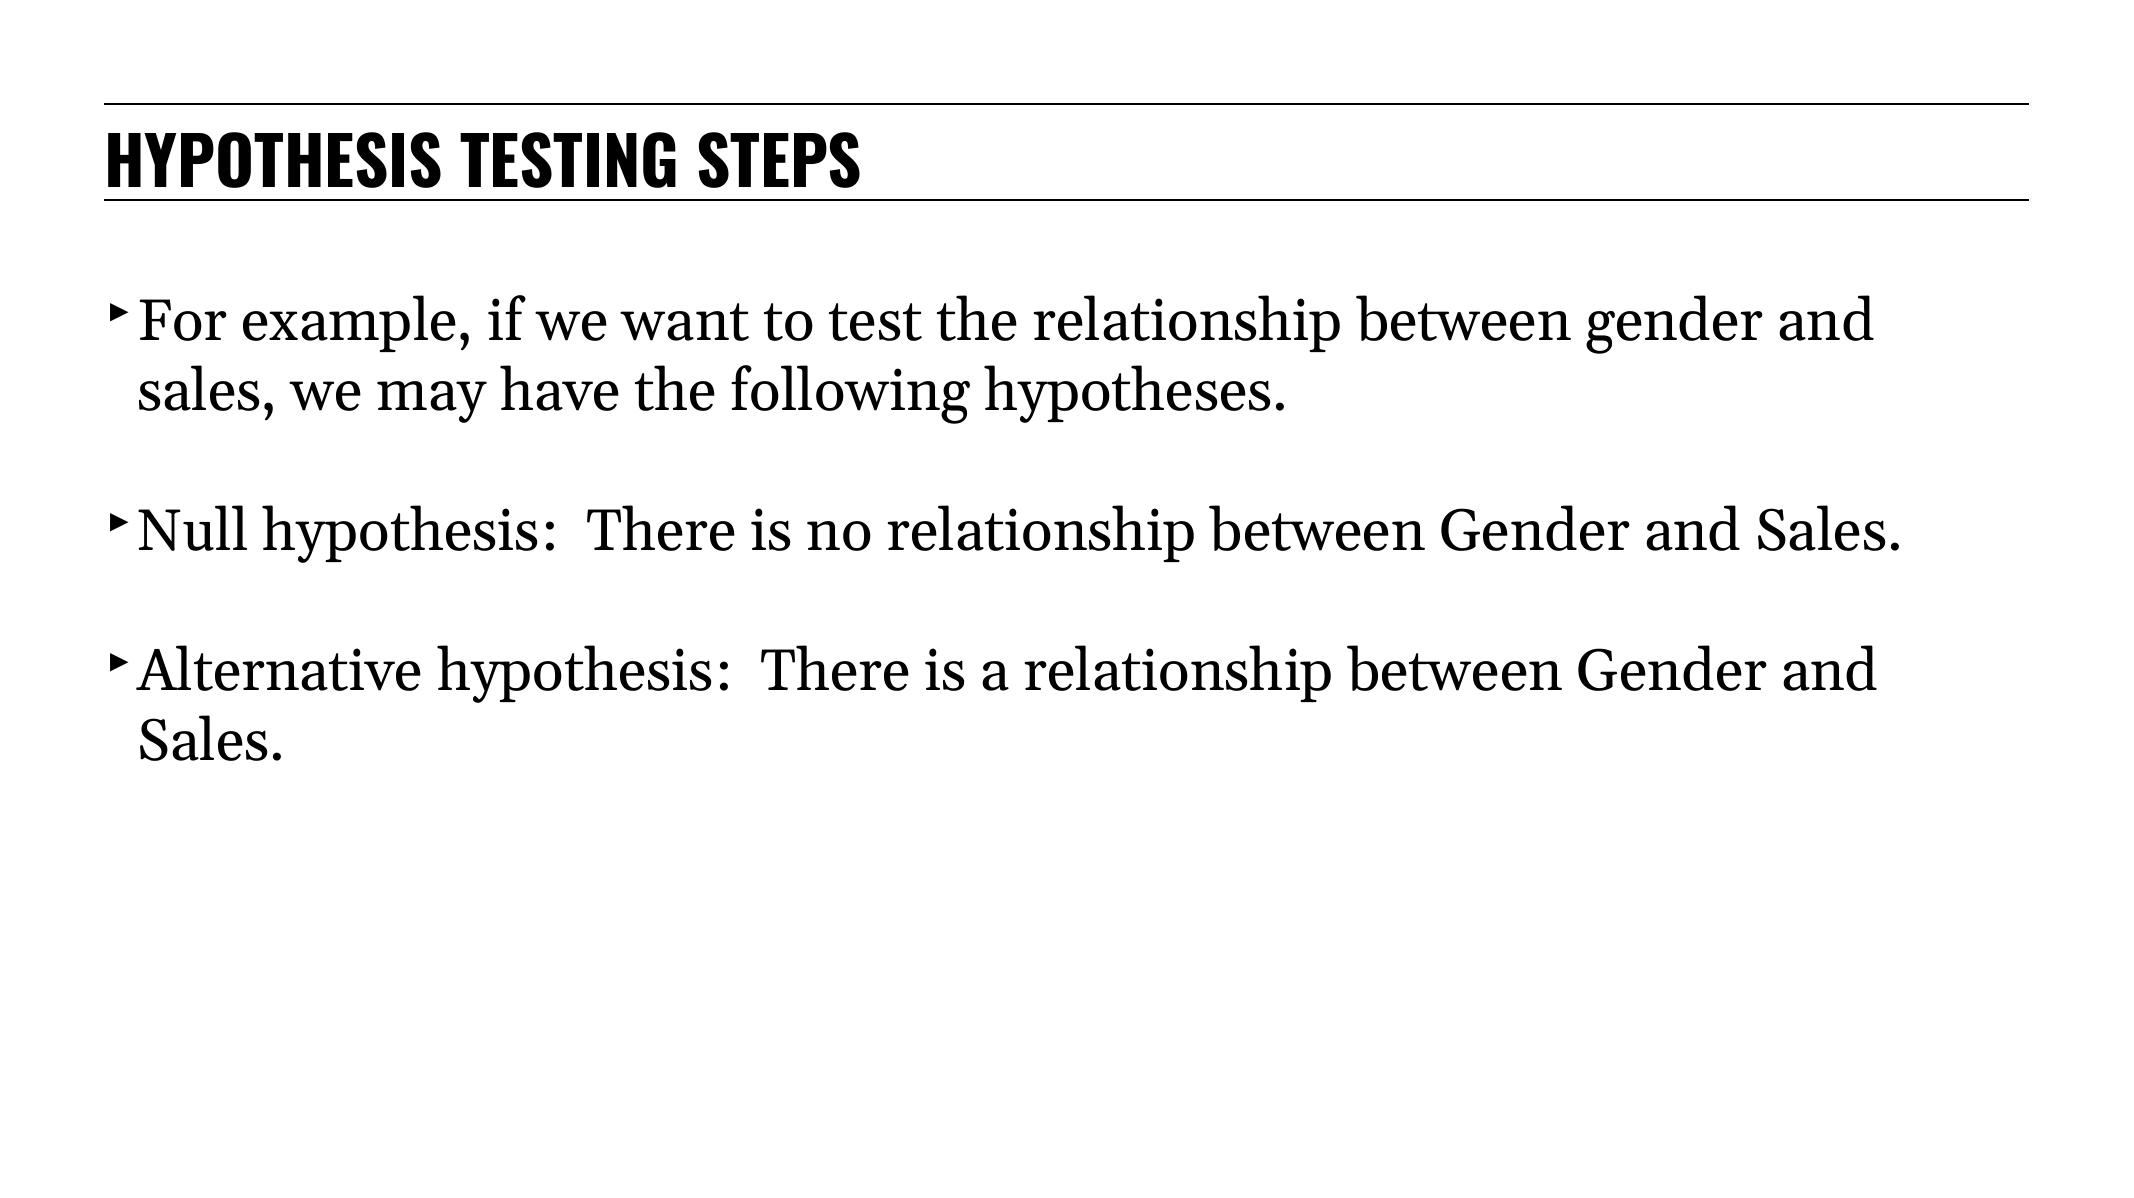

HYPOTHESIS TESTING STEPS

For example, if we want to test the relationship between gender and sales, we may have the following hypotheses.

Null hypothesis:  There is no relationship between Gender and Sales.

Alternative hypothesis:  There is a relationship between Gender and Sales.